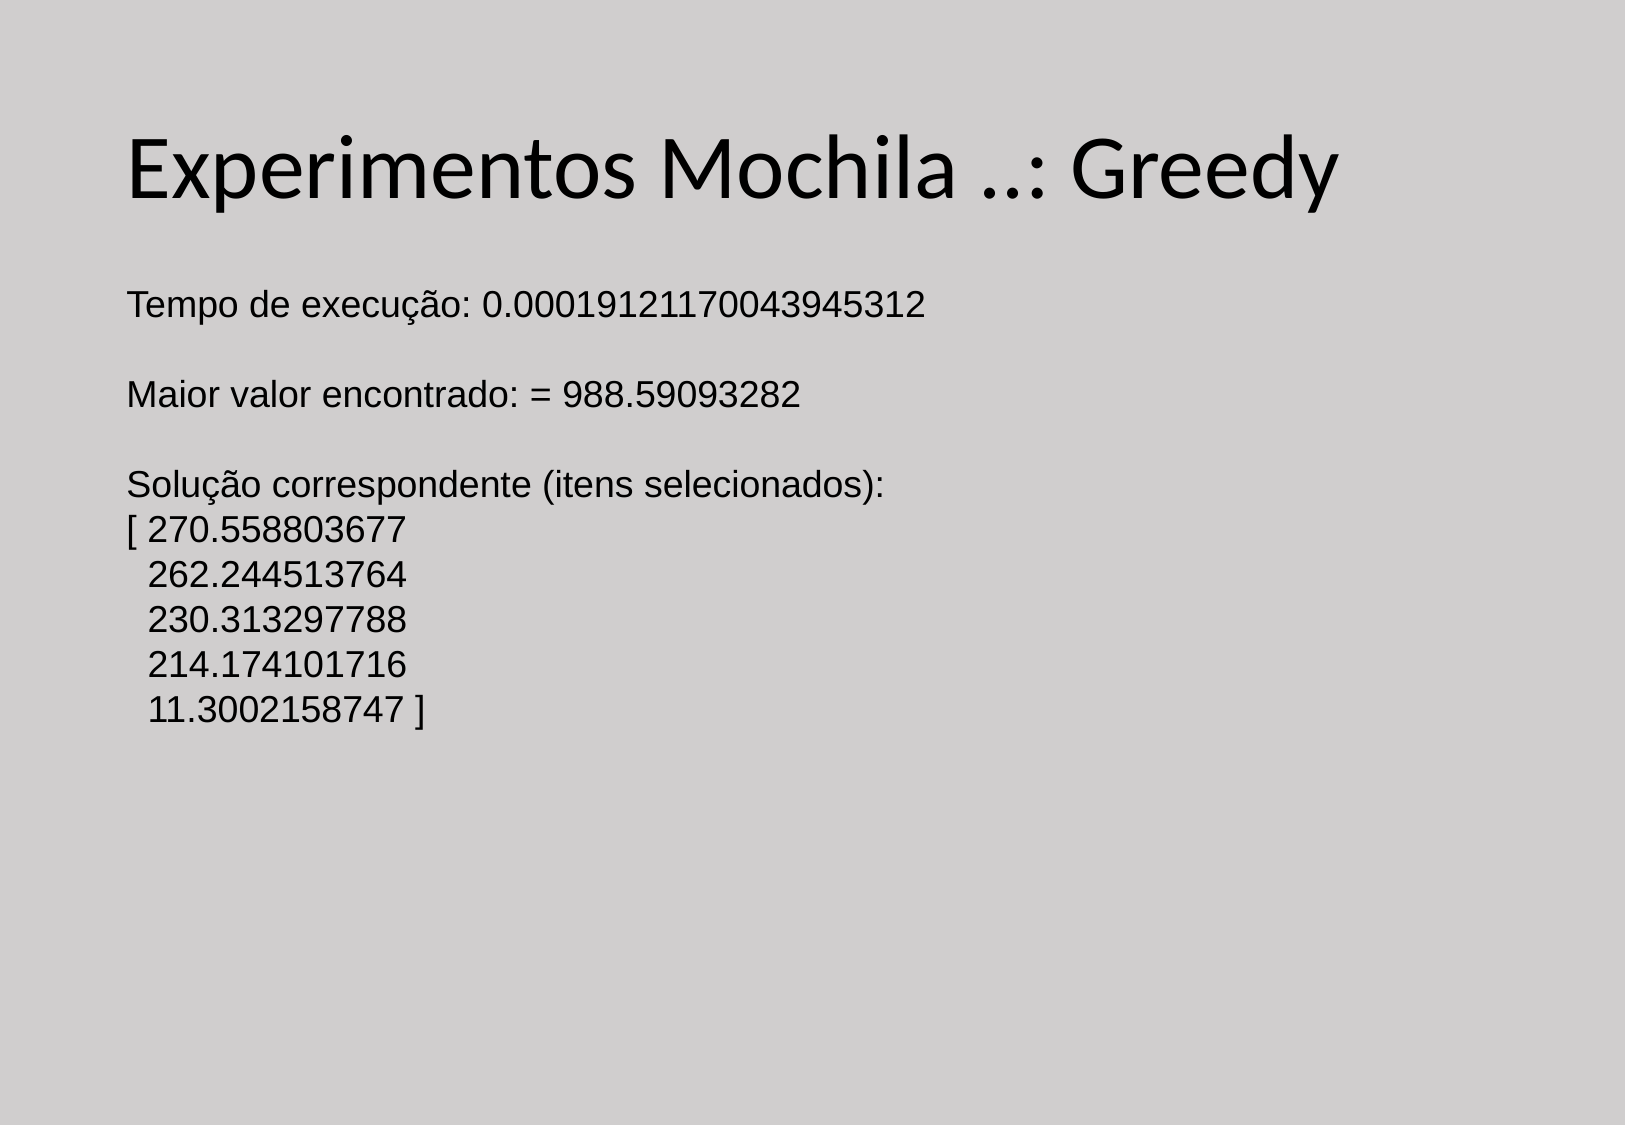

# Experimentos Mochila ..: Greedy
Tempo de execução: 0.00019121170043945312

Maior valor encontrado: = 988.59093282

Solução correspondente (itens selecionados):
[ 270.558803677
  262.244513764
  230.313297788
  214.174101716
  11.3002158747 ]